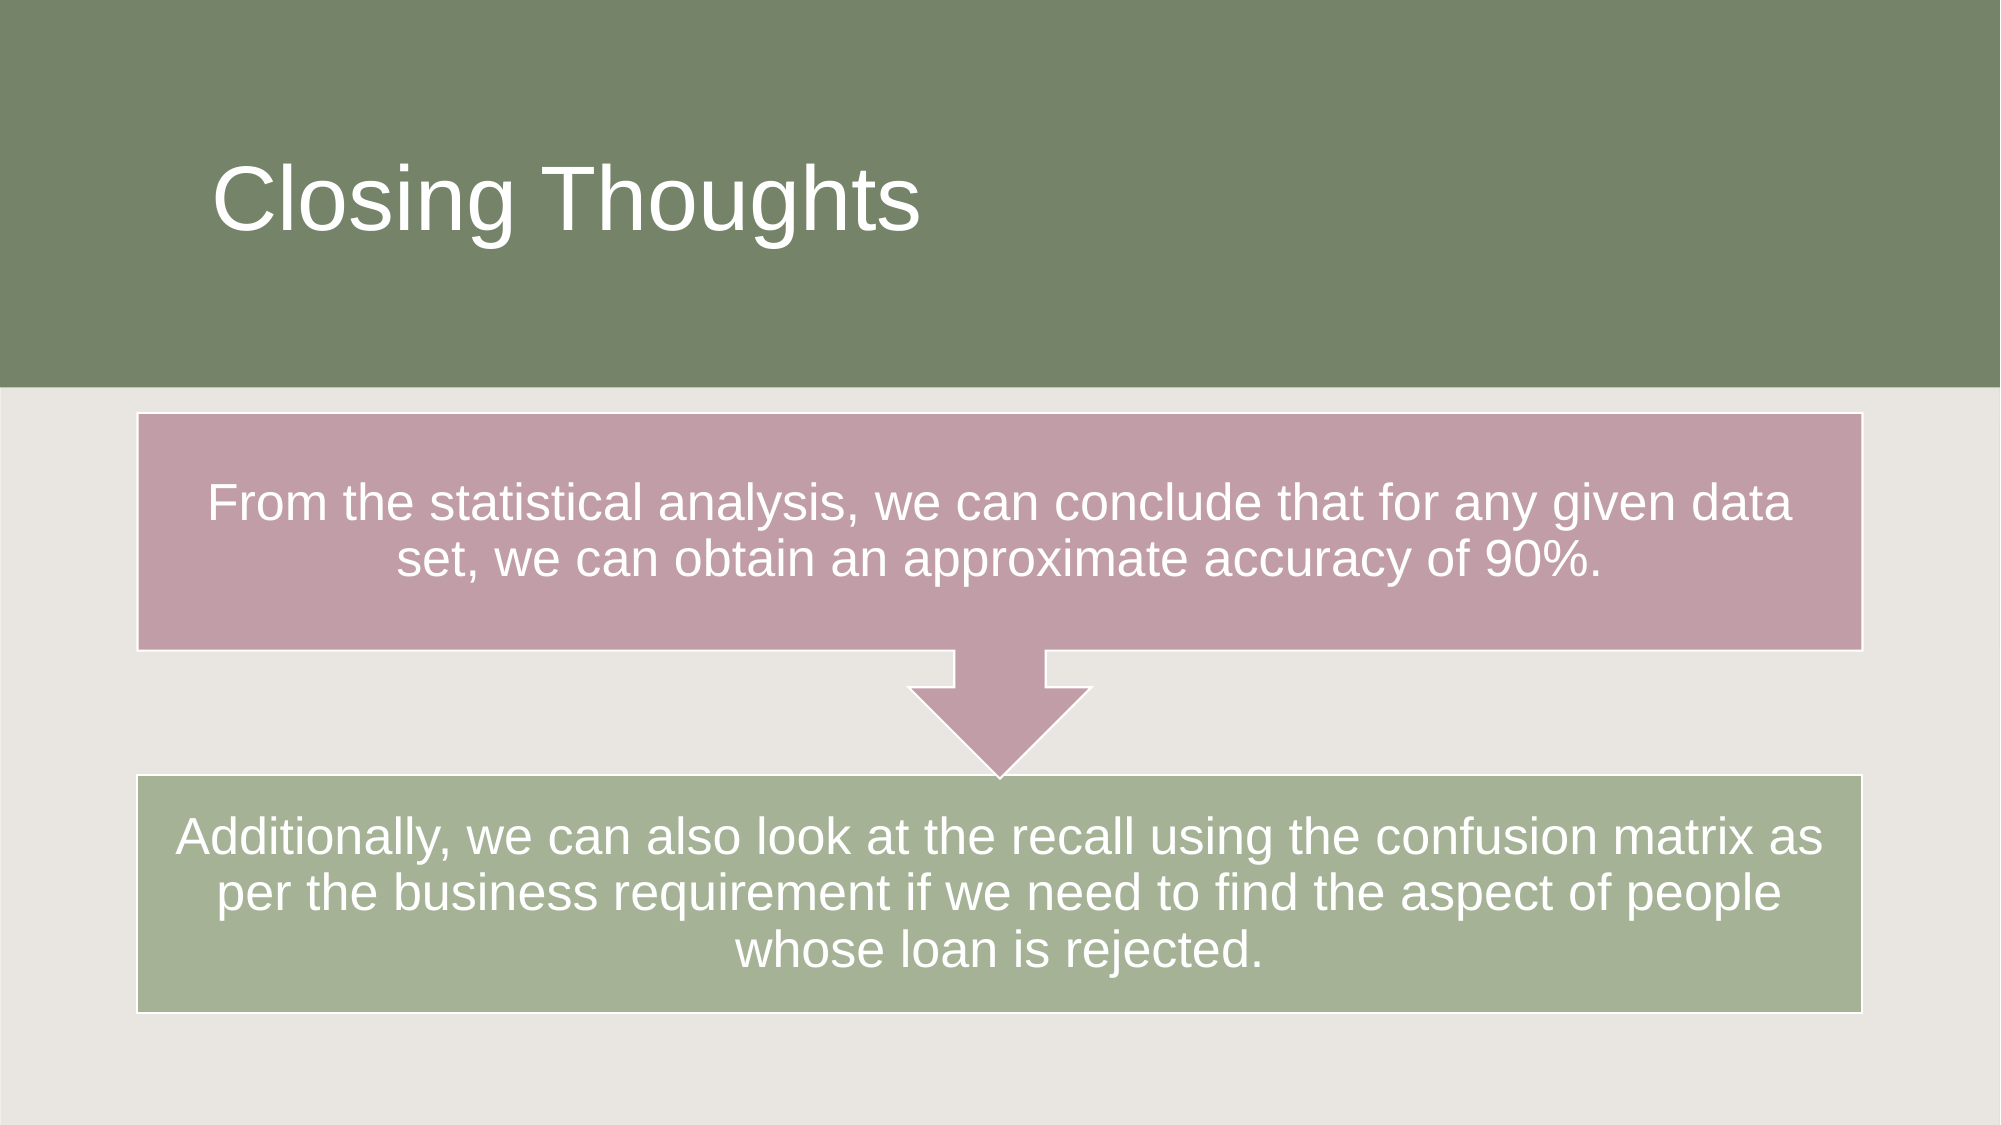

# Closing Thoughts
Additionally, we can also look at the recall using the confusion matrix as per the business requirement if we need to find the aspect of people whose loan is rejected.
From the statistical analysis, we can conclude that for any given data set, we can obtain an approximate accuracy of 90%.